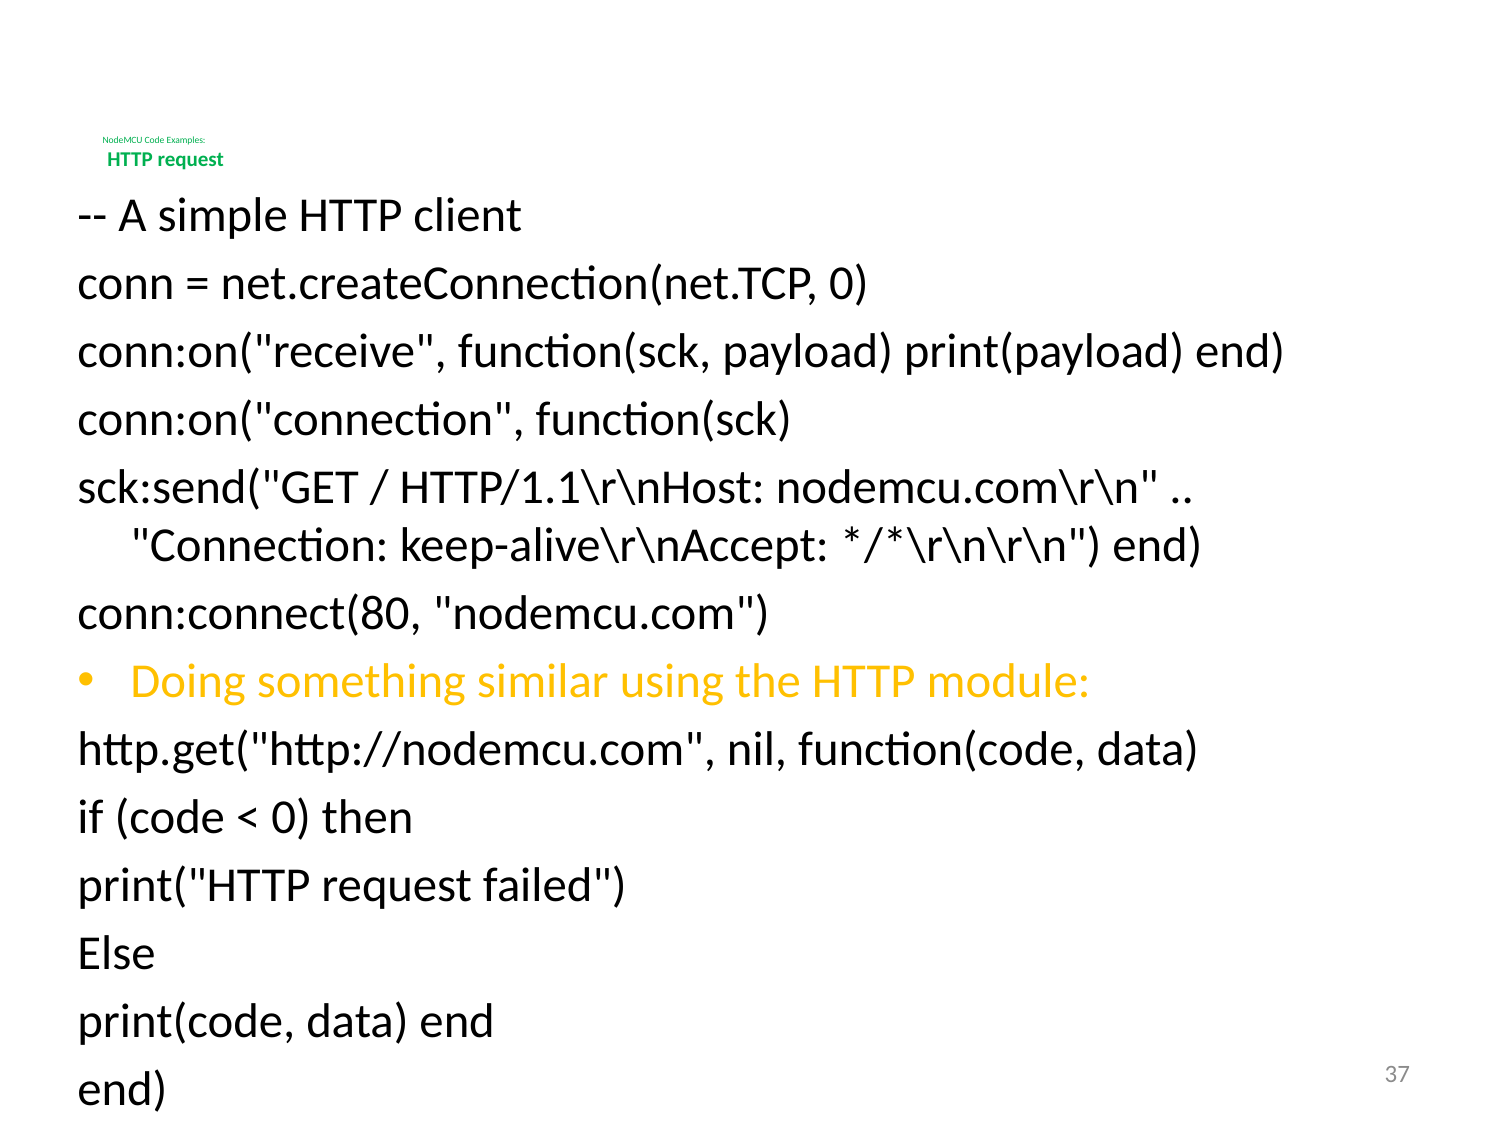

# NodeMCU Code Examples: HTTP request
-- A simple HTTP client
conn = net.createConnection(net.TCP, 0)
conn:on("receive", function(sck, payload) print(payload) end)
conn:on("connection", function(sck)
sck:send("GET / HTTP/1.1\r\nHost: nodemcu.com\r\n" .. "Connection: keep-alive\r\nAccept: */*\r\n\r\n") end)
conn:connect(80, "nodemcu.com")
Doing something similar using the HTTP module:
http.get("http://nodemcu.com", nil, function(code, data)
if (code < 0) then
print("HTTP request failed")
Else
print(code, data) end
end)

37